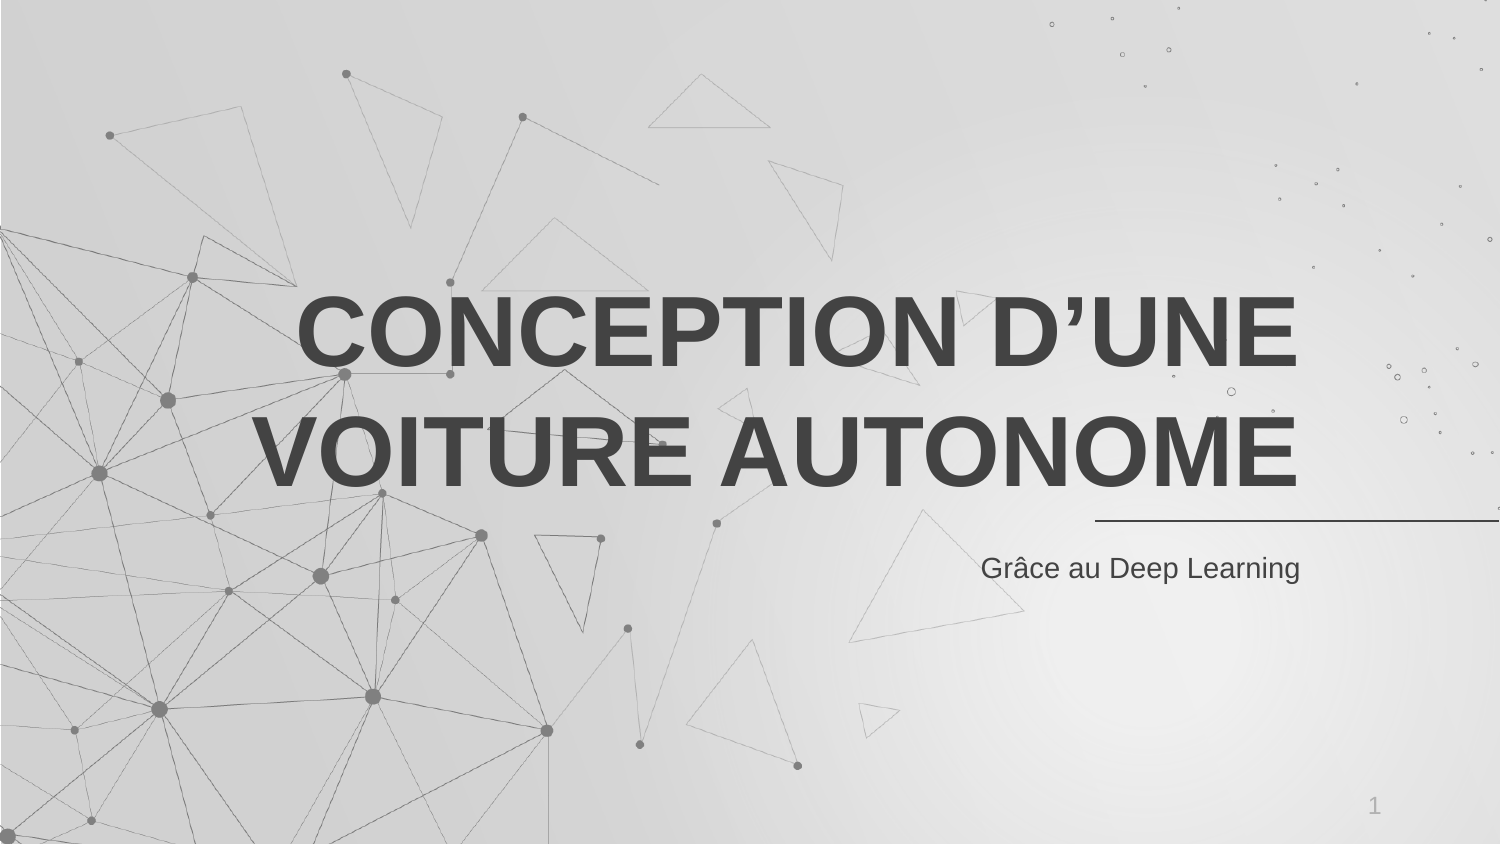

# CONCEPTION D’UNE VOITURE AUTONOME
Grâce au Deep Learning
1